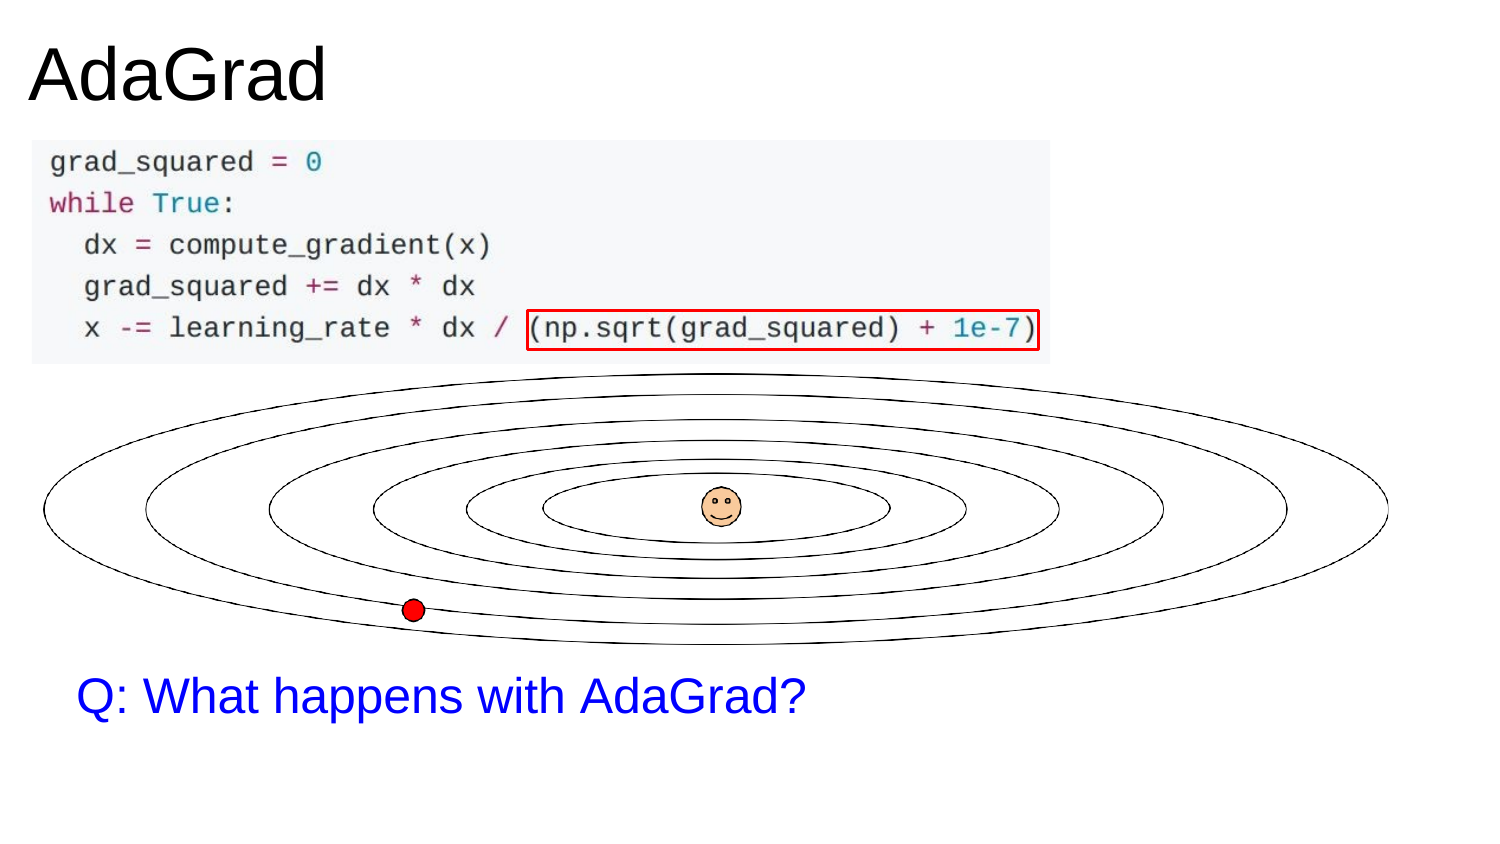

# AdaGrad

Q: What happens with AdaGrad?
Fei-Fei Li & Justin Johnson & Serena Yeung	Lecture 7 -	April 24, 2018